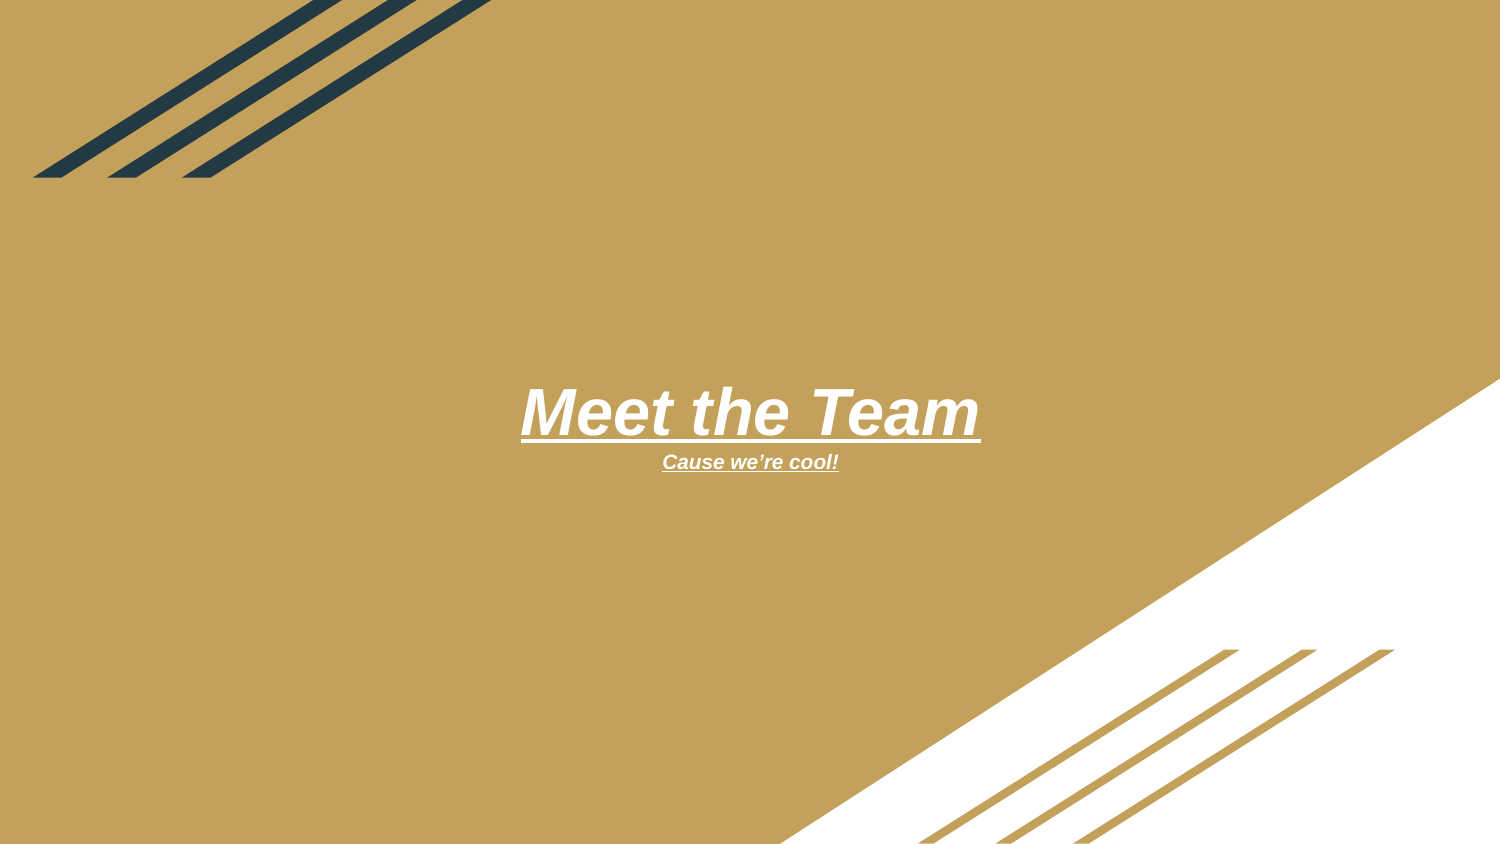

# Meet the Team
Cause we’re cool!